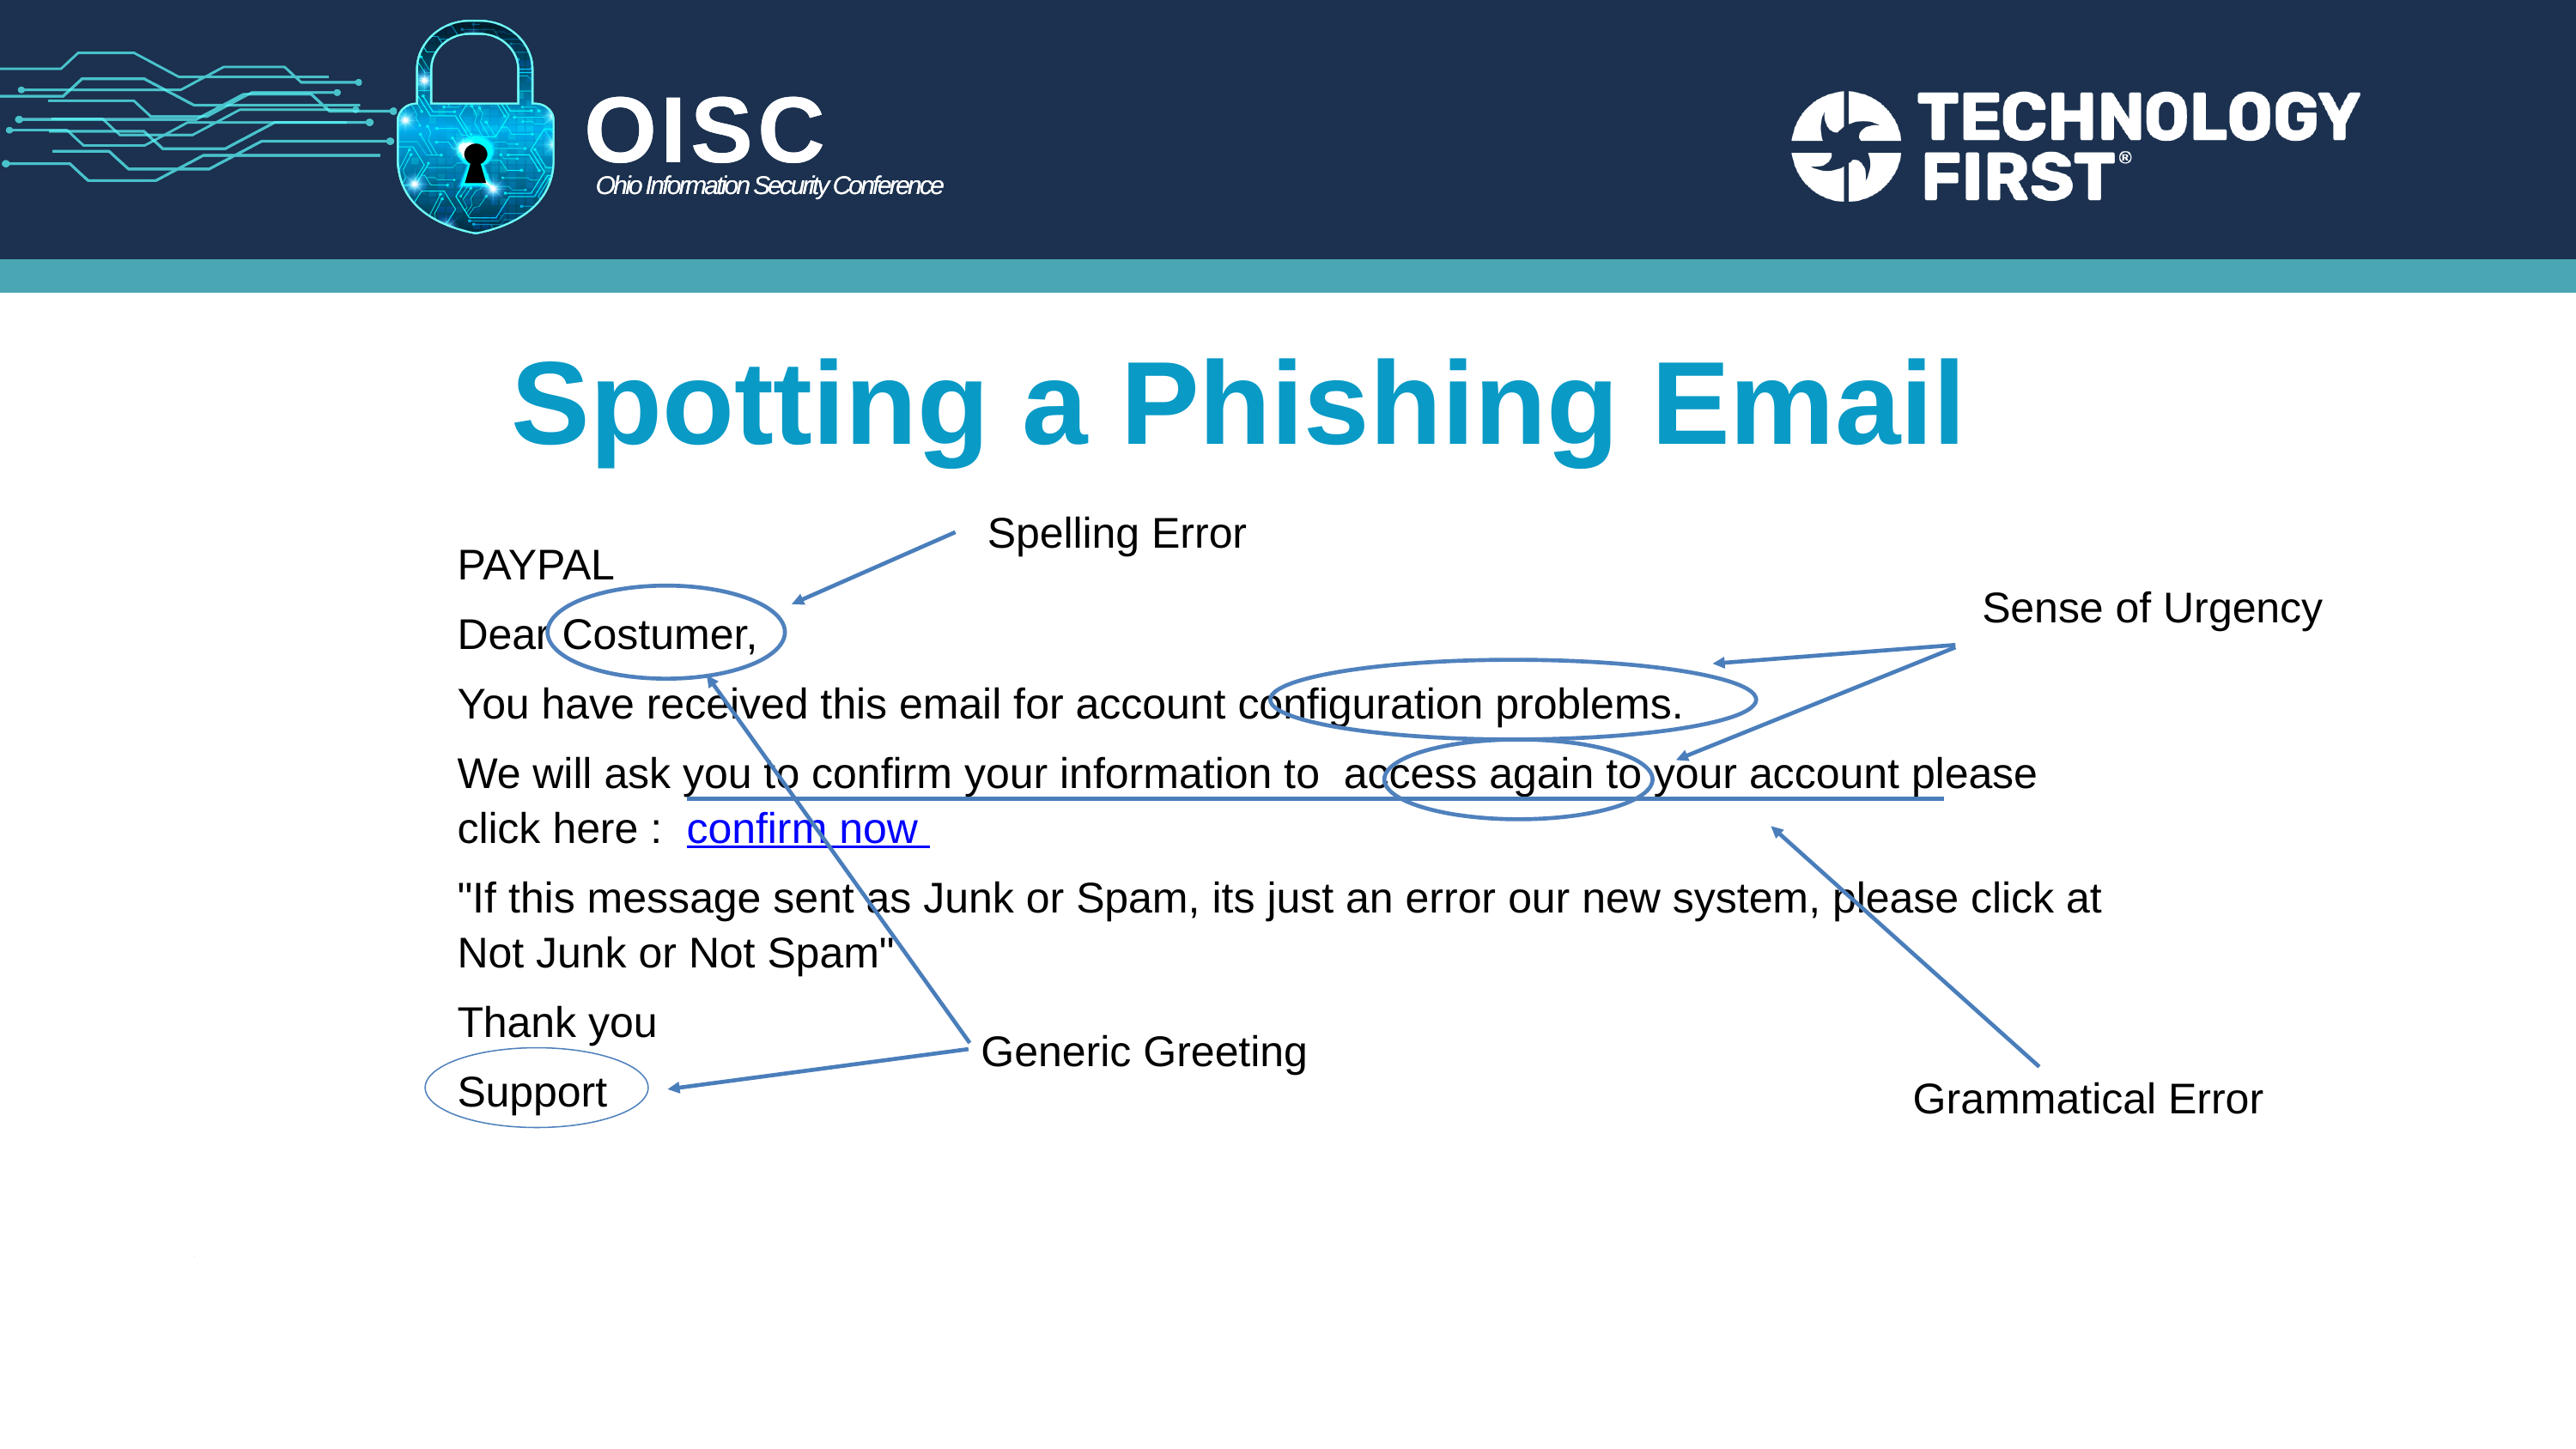

OISC

Ohio Information Security Conference
Spotting a Phishing Email
Spelling Error
PAYPAL
Dear Costumer,
You have received this email for account configuration problems.
We will ask you to confirm your information to  access again to your account please click here :  confirm now
"If this message sent as Junk or Spam, its just an error our new system, please click at Not Junk or Not Spam"
Thank you
Support

Sense of Urgency

Generic Greeting

Grammatical Error